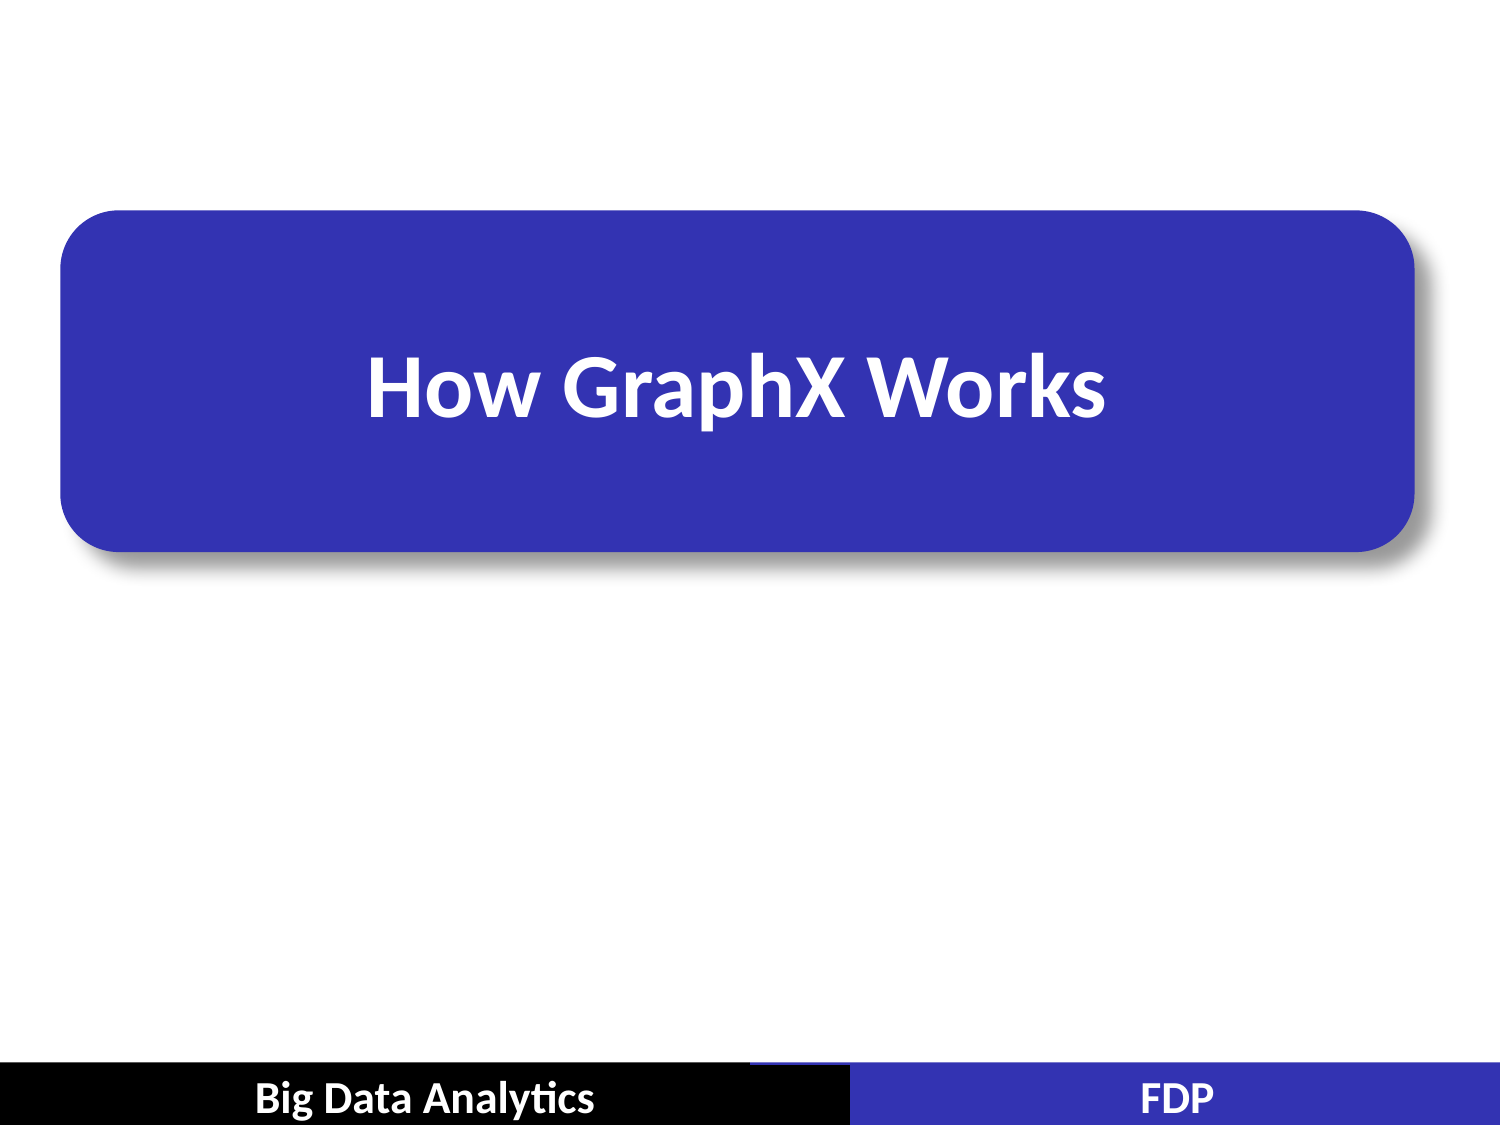

# How GraphX Works
Big Data Analytics
FDP